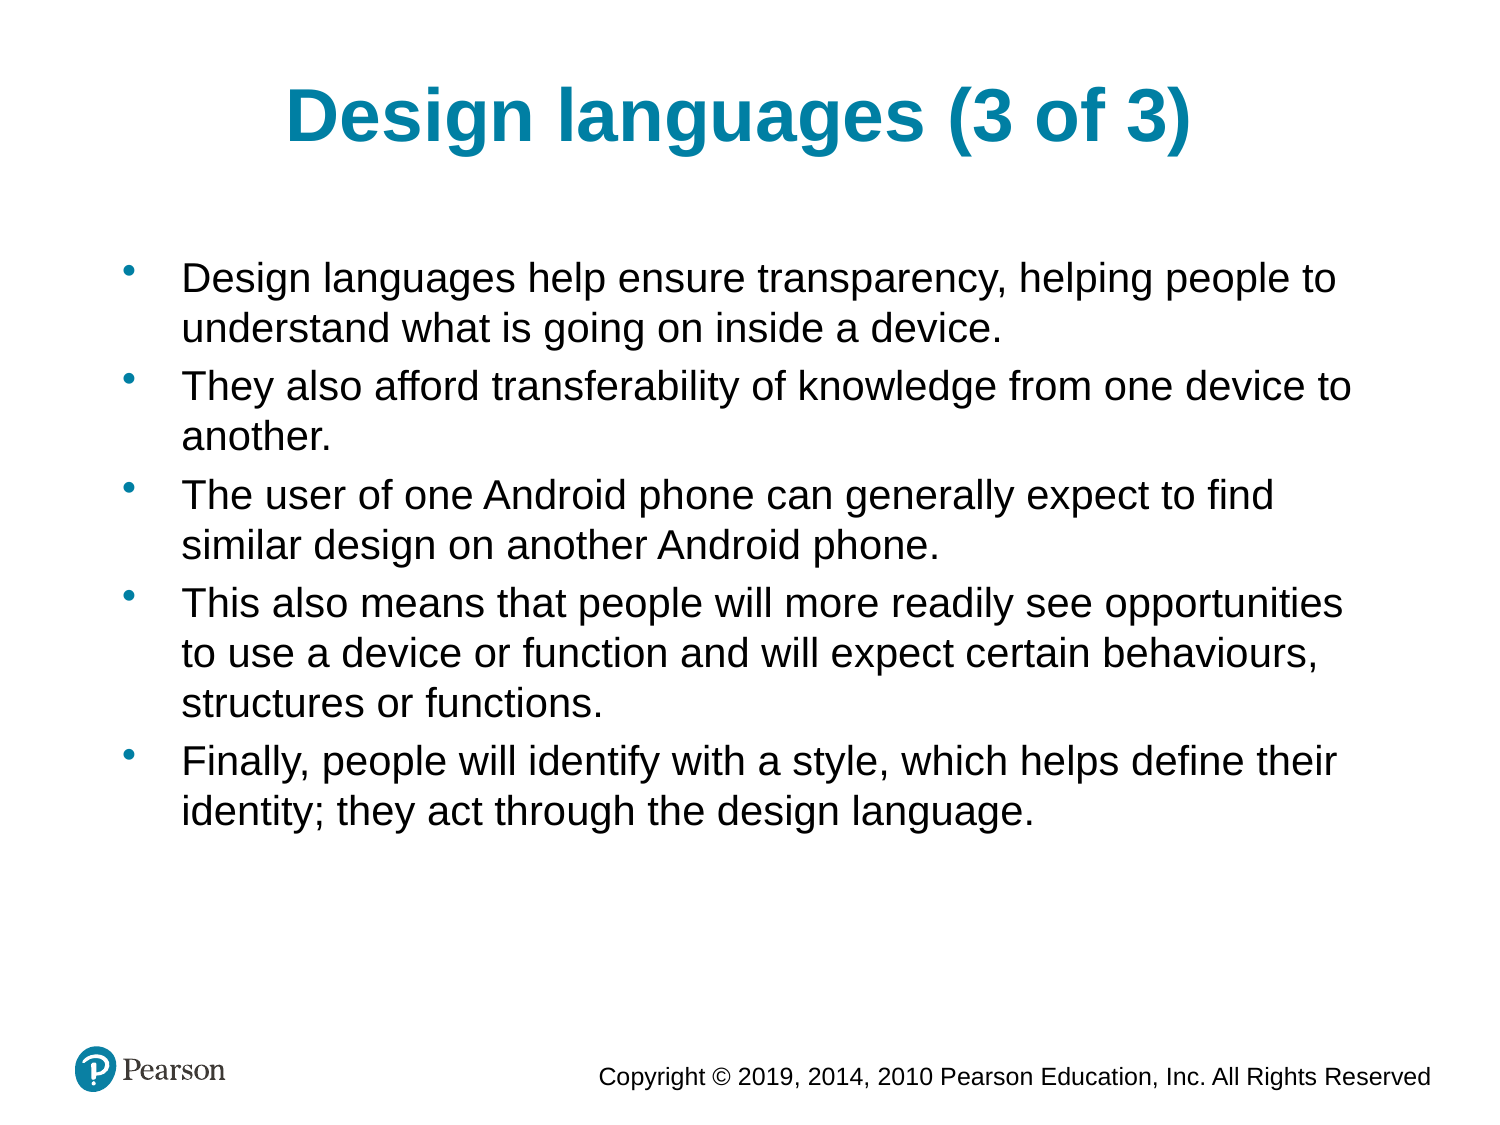

Design languages (3 of 3)
Design languages help ensure transparency, helping people to understand what is going on inside a device.
They also afford transferability of knowledge from one device to another.
The user of one Android phone can generally expect to find similar design on another Android phone.
This also means that people will more readily see opportunities to use a device or function and will expect certain behaviours, structures or functions.
Finally, people will identify with a style, which helps define their identity; they act through the design language.